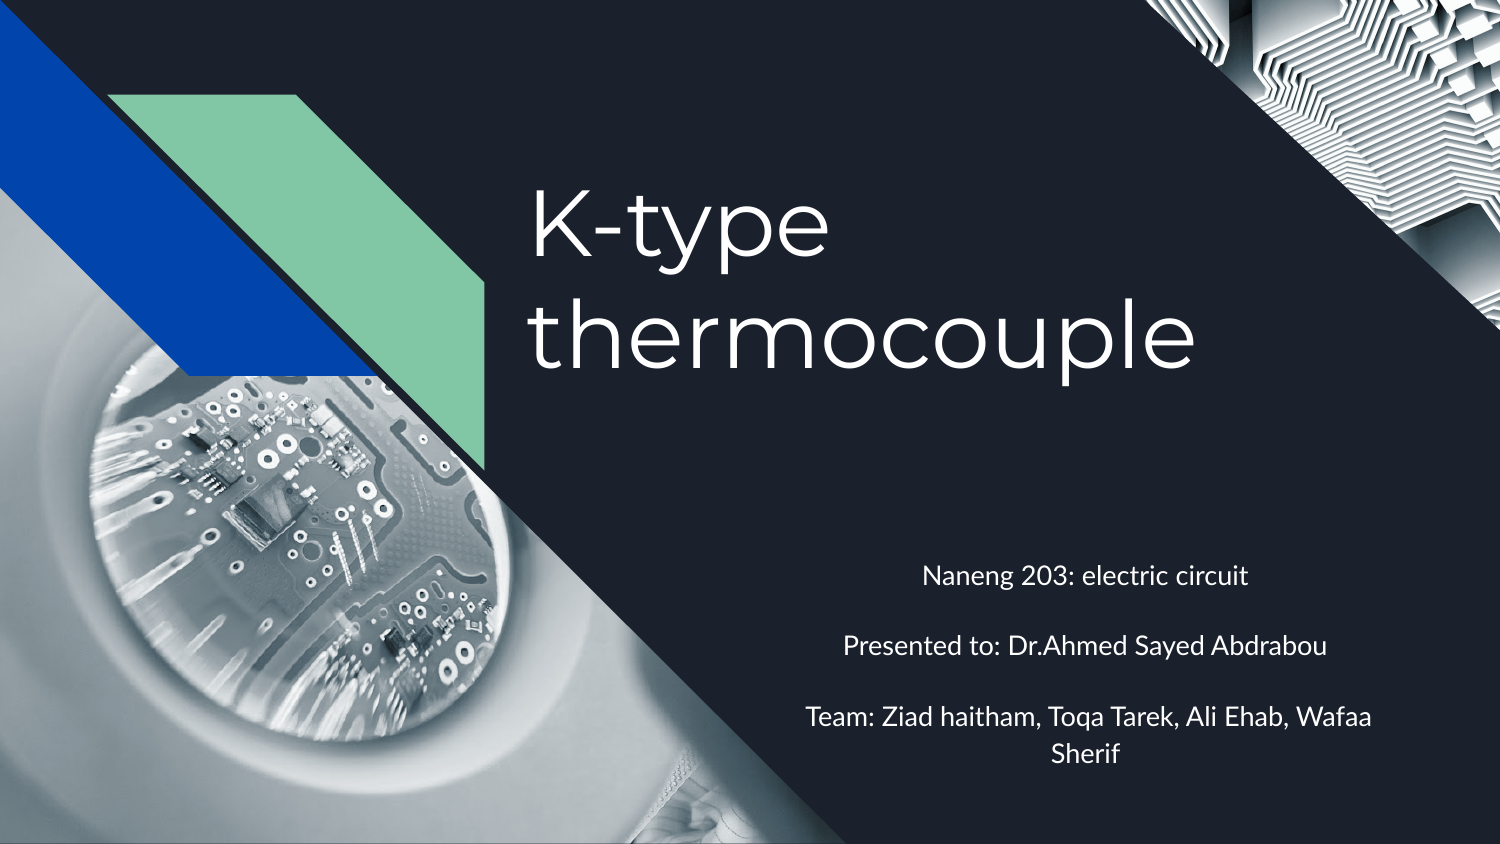

# K-type thermocouple
Naneng 203: electric circuit
Presented to: Dr.Ahmed Sayed Abdrabou
Team: Ziad haitham, Toqa Tarek, Ali Ehab, Wafaa Sherif